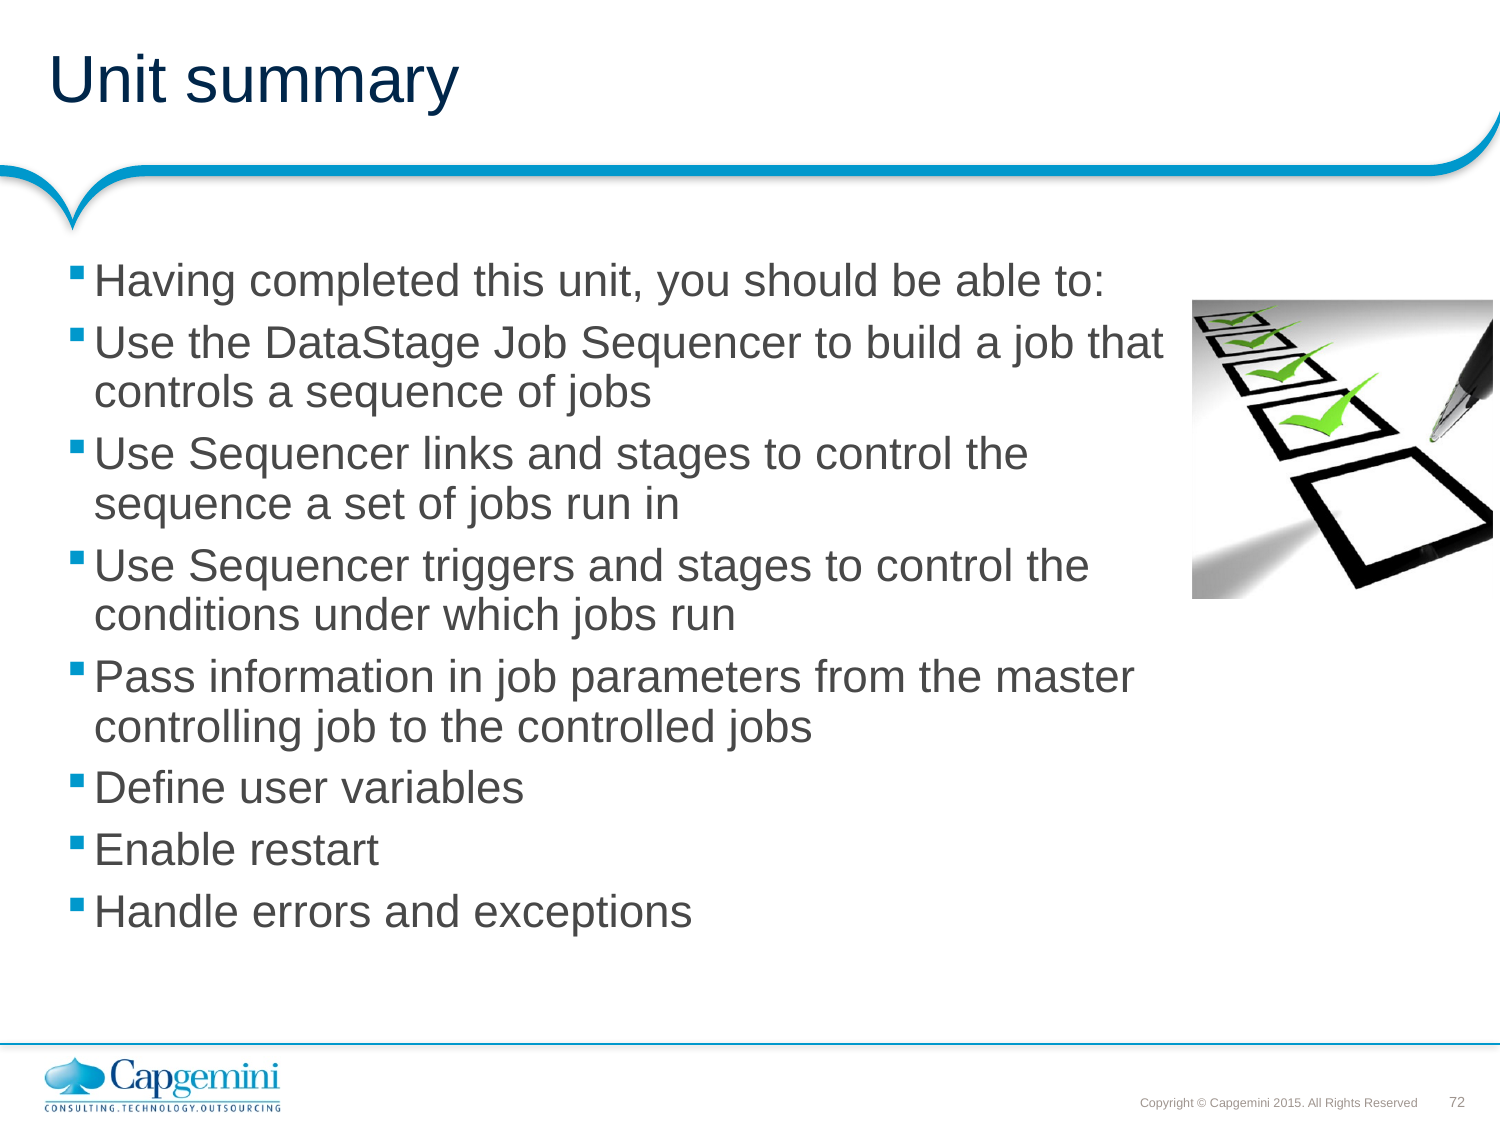

# Unit summary
Having completed this unit, you should be able to:
Use the DataStage Job Sequencer to build a job that controls a sequence of jobs
Use Sequencer links and stages to control the sequence a set of jobs run in
Use Sequencer triggers and stages to control the conditions under which jobs run
Pass information in job parameters from the master controlling job to the controlled jobs
Define user variables
Enable restart
Handle errors and exceptions